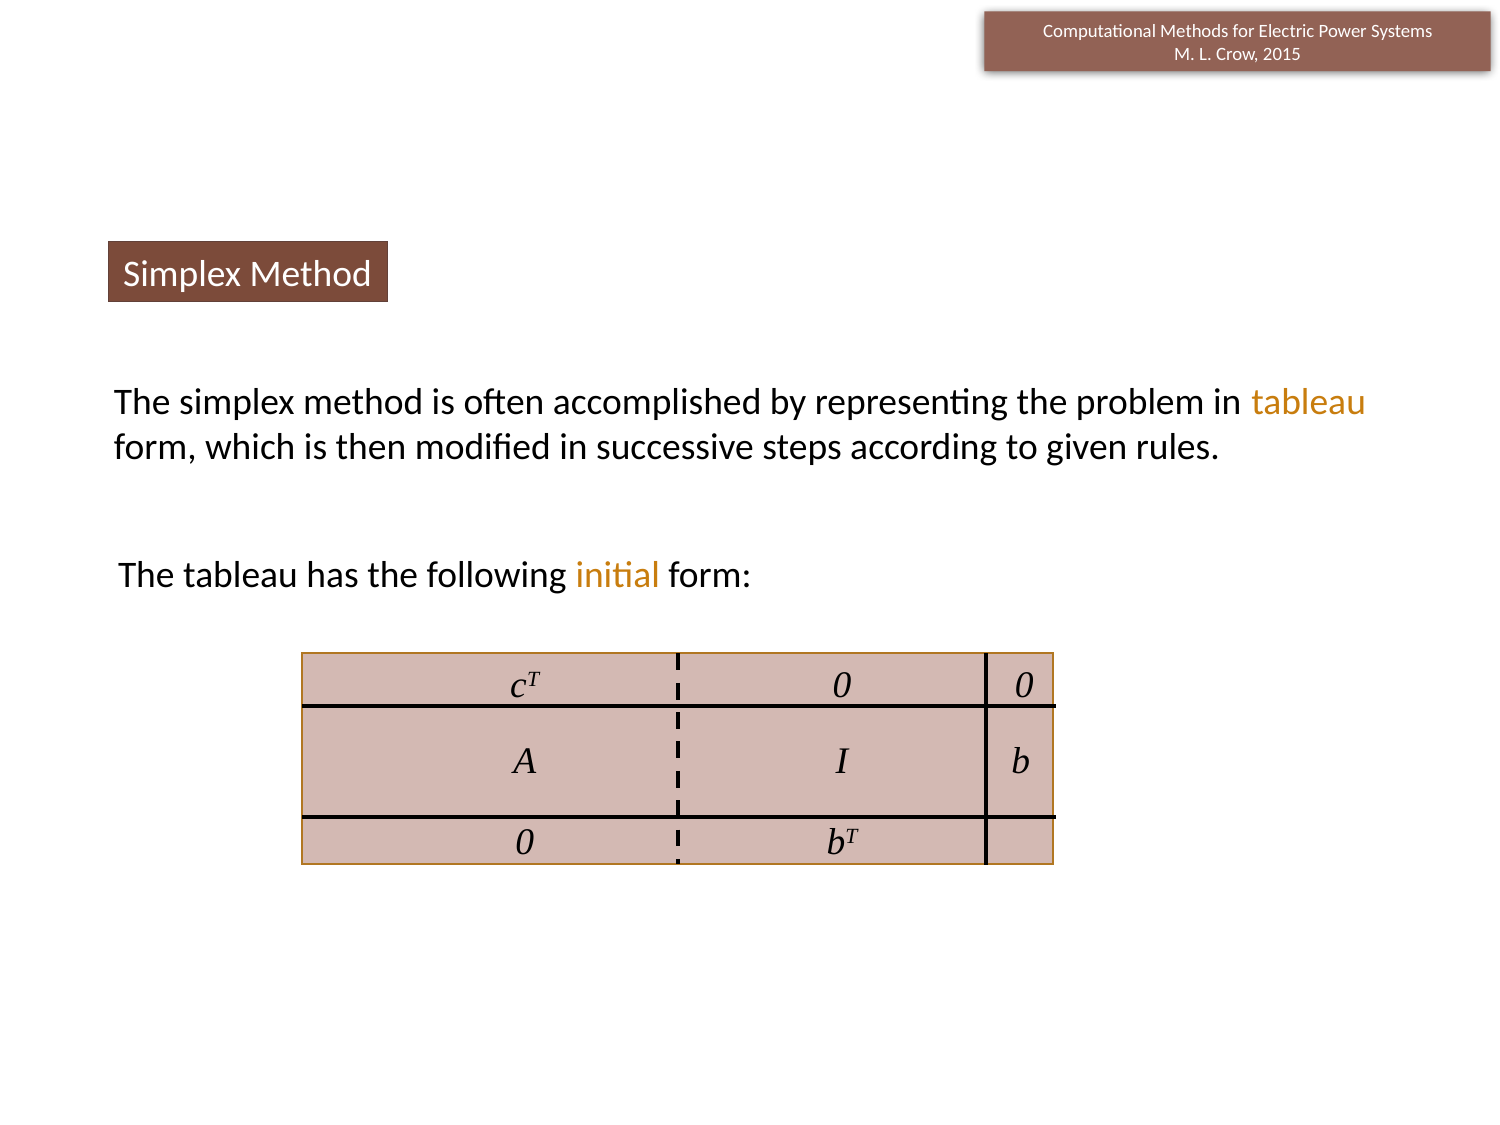

Simplex Method
The simplex method is often accomplished by representing the problem in tableau form, which is then modified in successive steps according to given rules.
The tableau has the following initial form:
cT
0
0

A
I
b
0
bT